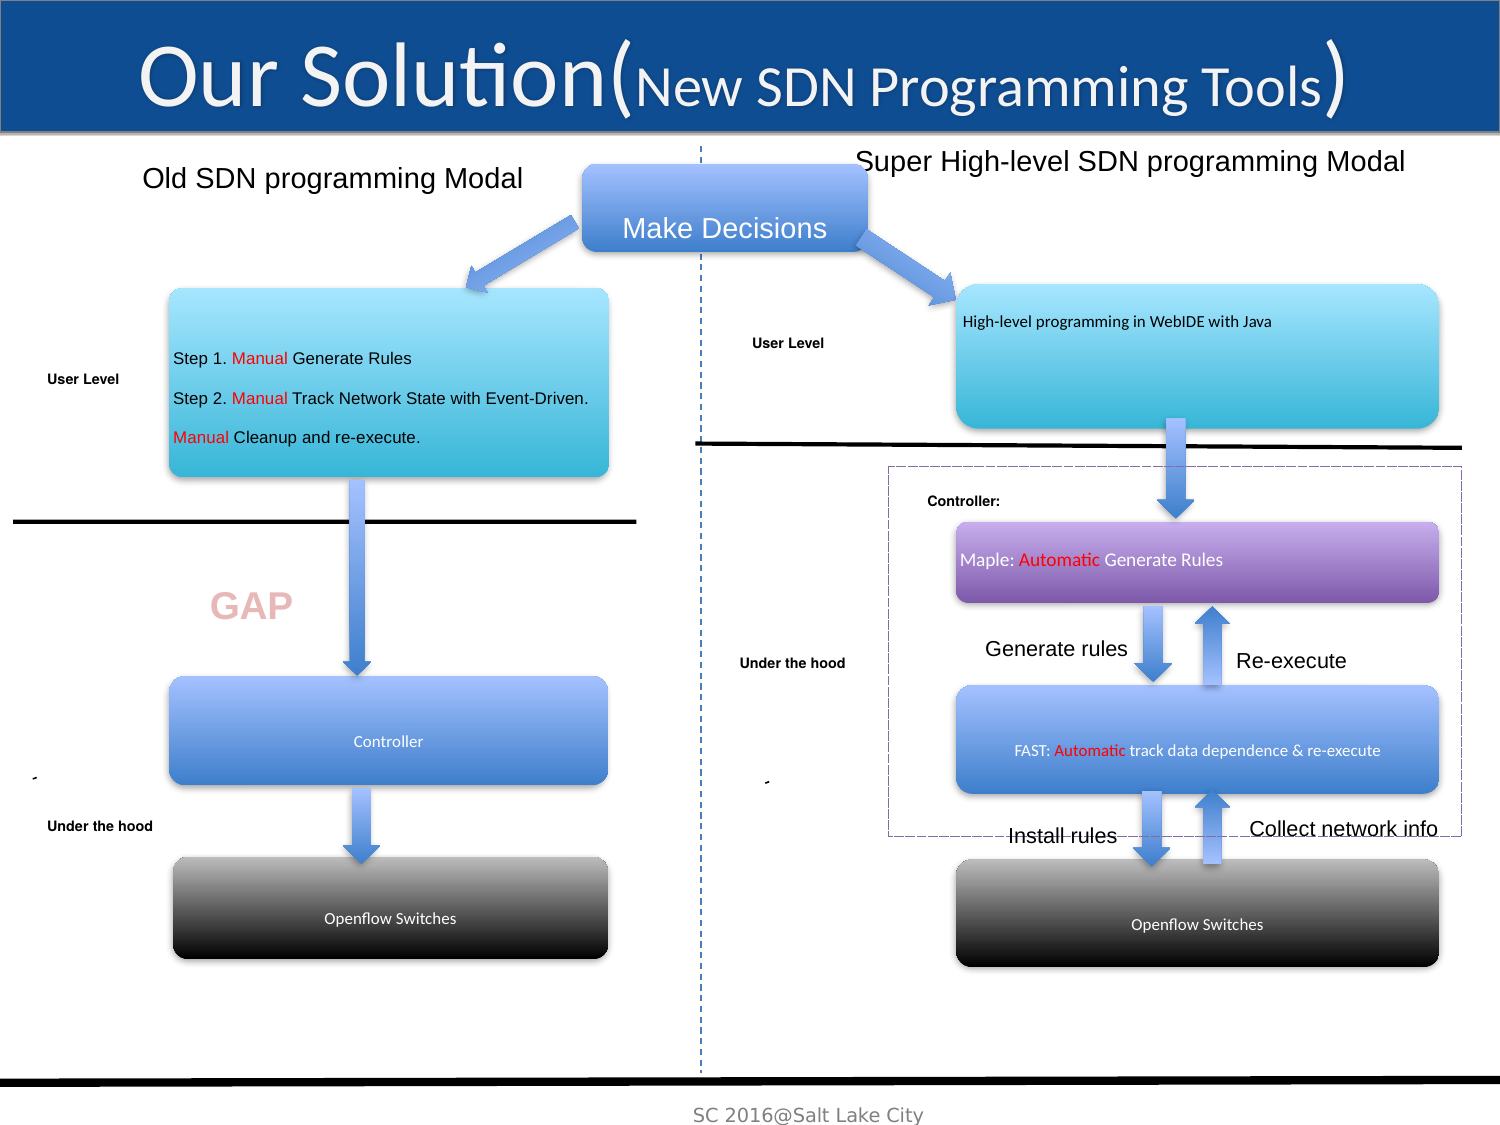

# Our Solution(New SDN Programming Tools)
Super High-level SDN programming Modal
Old SDN programming Modal
Make Decisions

High-level programming in WebIDE with Java

Step 1. Manual Generate Rules
Step 2. Manual Track Network State with Event-Driven. Manual Cleanup and re-execute.
User Level

Controller

Under the hood
Openflow Switches

User Level

Controller:
Maple: Automatic Generate Rules
GAP
Generate rules

Under the hood
Re-execute
FAST: Automatic track data dependence & re-execute

Collect network info
Install rules

Openflow Switches